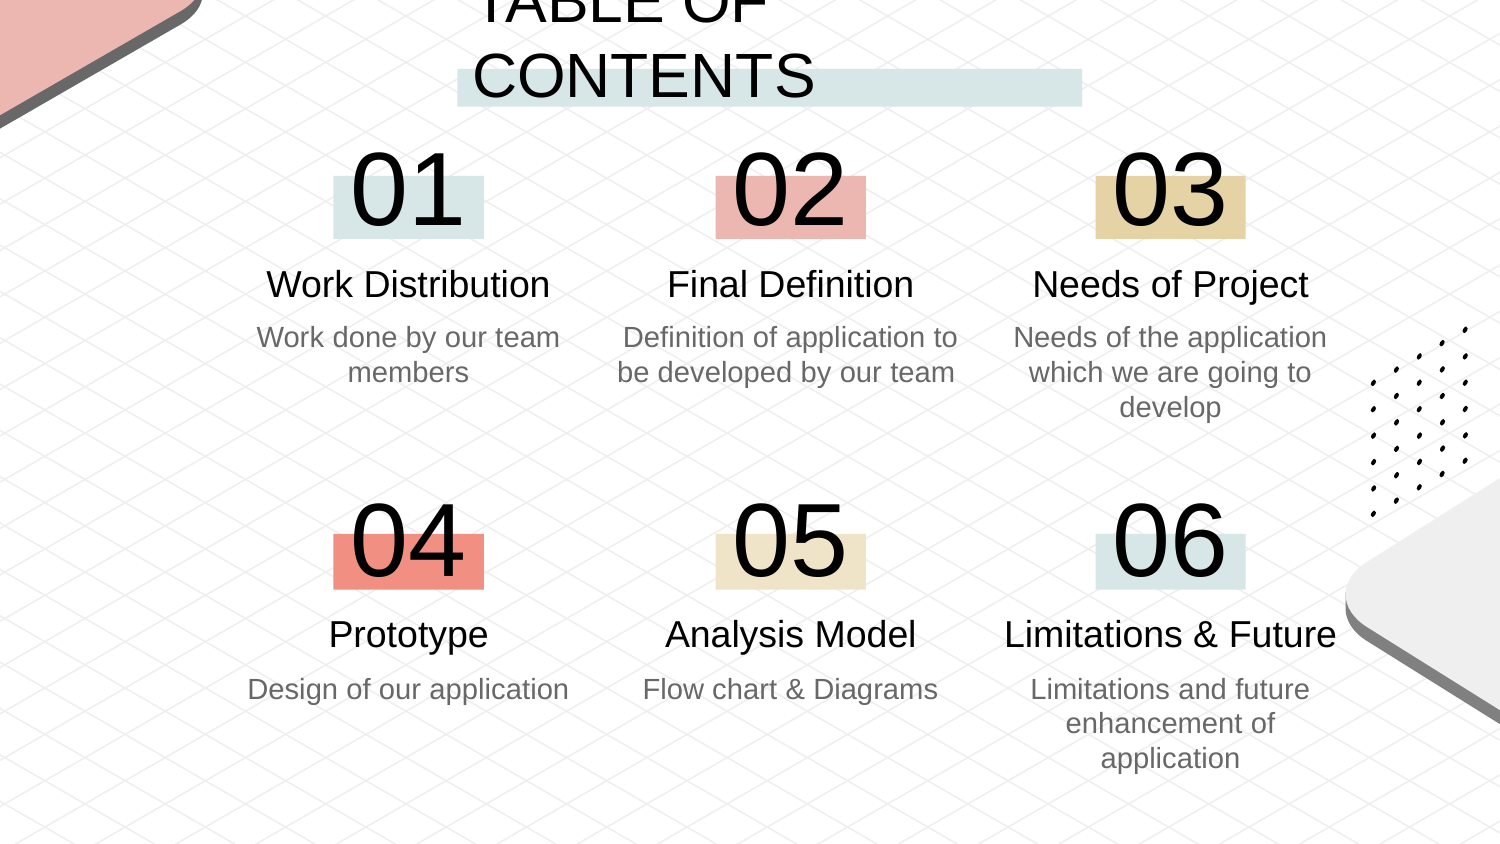

TABLE OF CONTENTS

01
02
03

# Final Definition
Needs of Project
Work Distribution
Work done by our team members
Definition of application to be developed by our team
Needs of the application which we are going to develop
04
05
06

Prototype
Analysis Model
Limitations & Future
Design of our application
Flow chart & Diagrams
Limitations and future enhancement of application